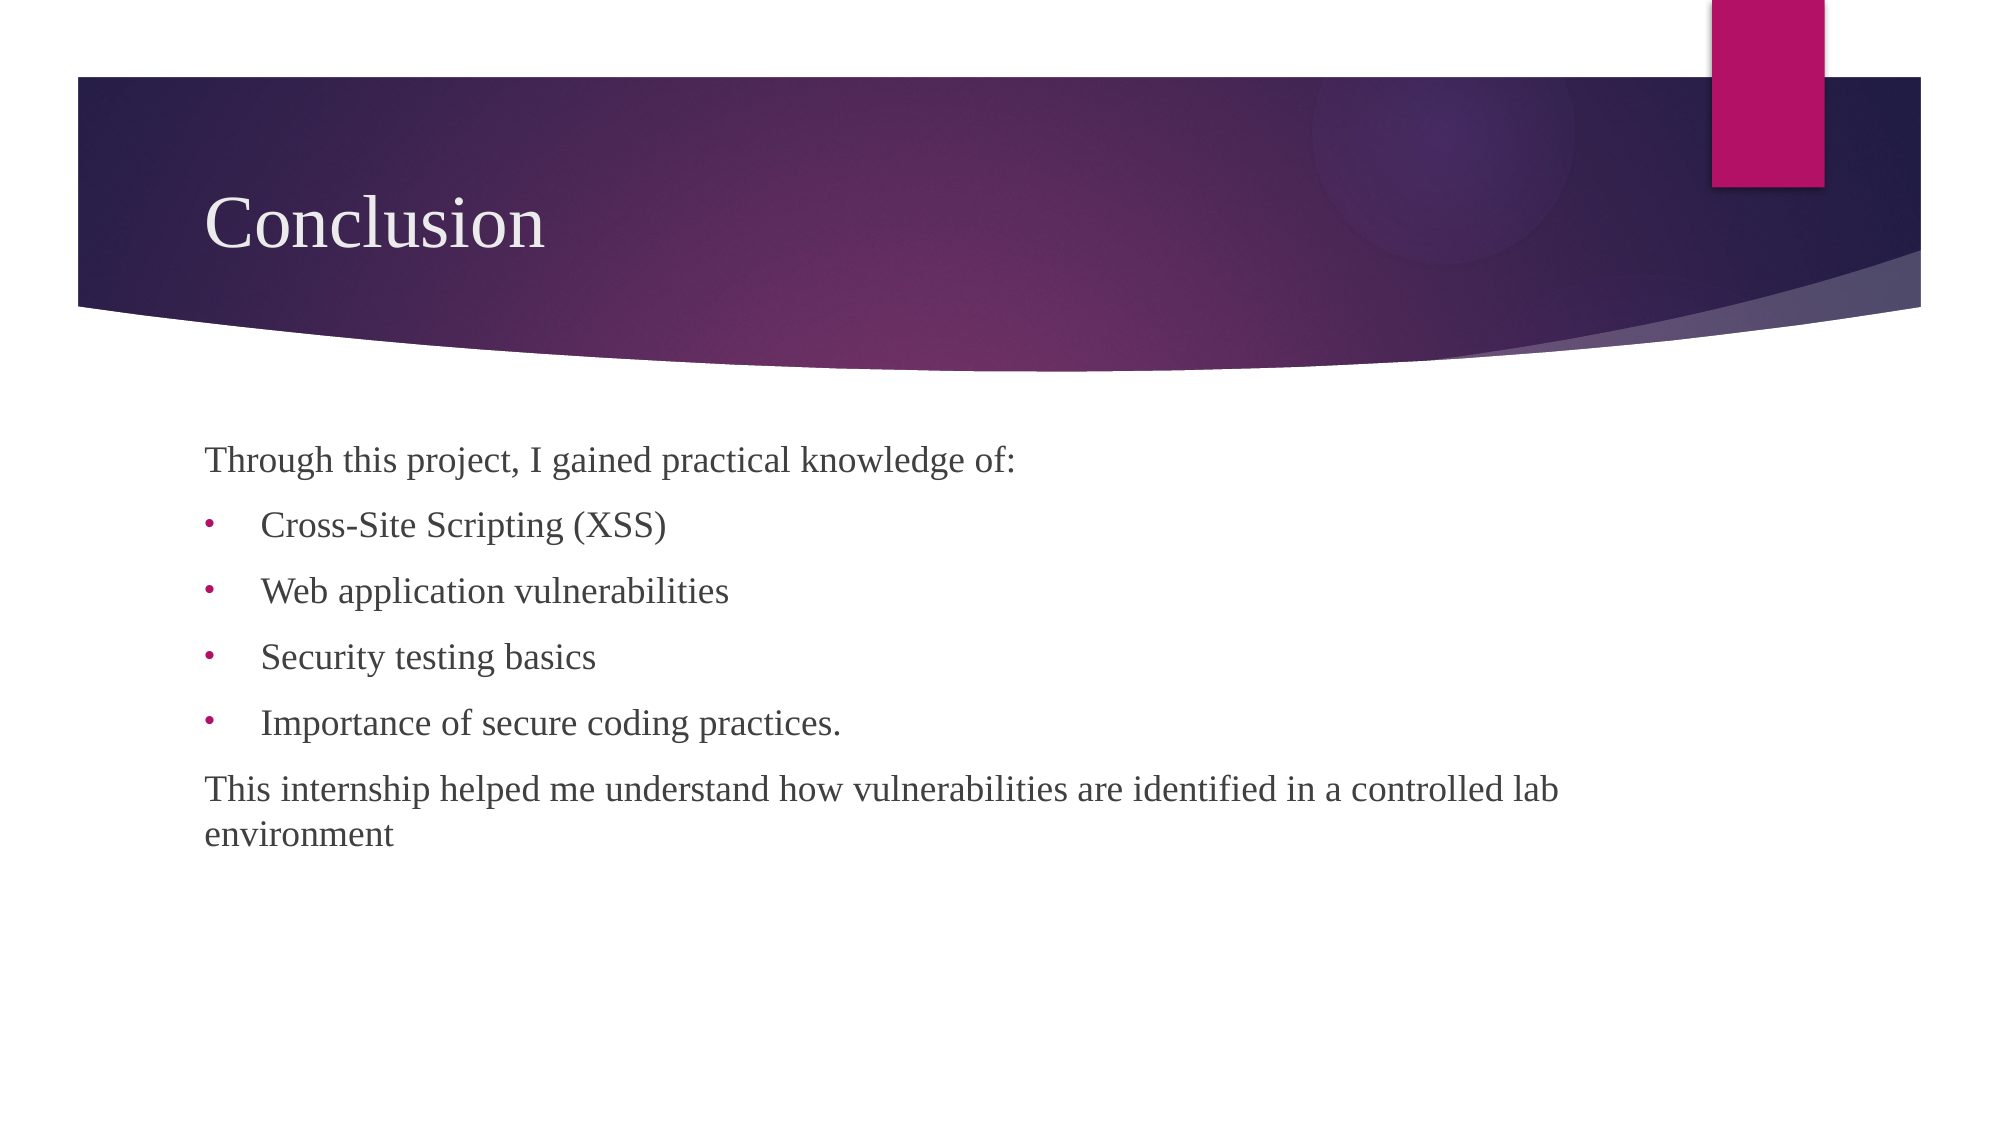

# Conclusion
Through this project, I gained practical knowledge of:
Cross-Site Scripting (XSS)
Web application vulnerabilities
Security testing basics
Importance of secure coding practices.
This internship helped me understand how vulnerabilities are identified in a controlled lab environment